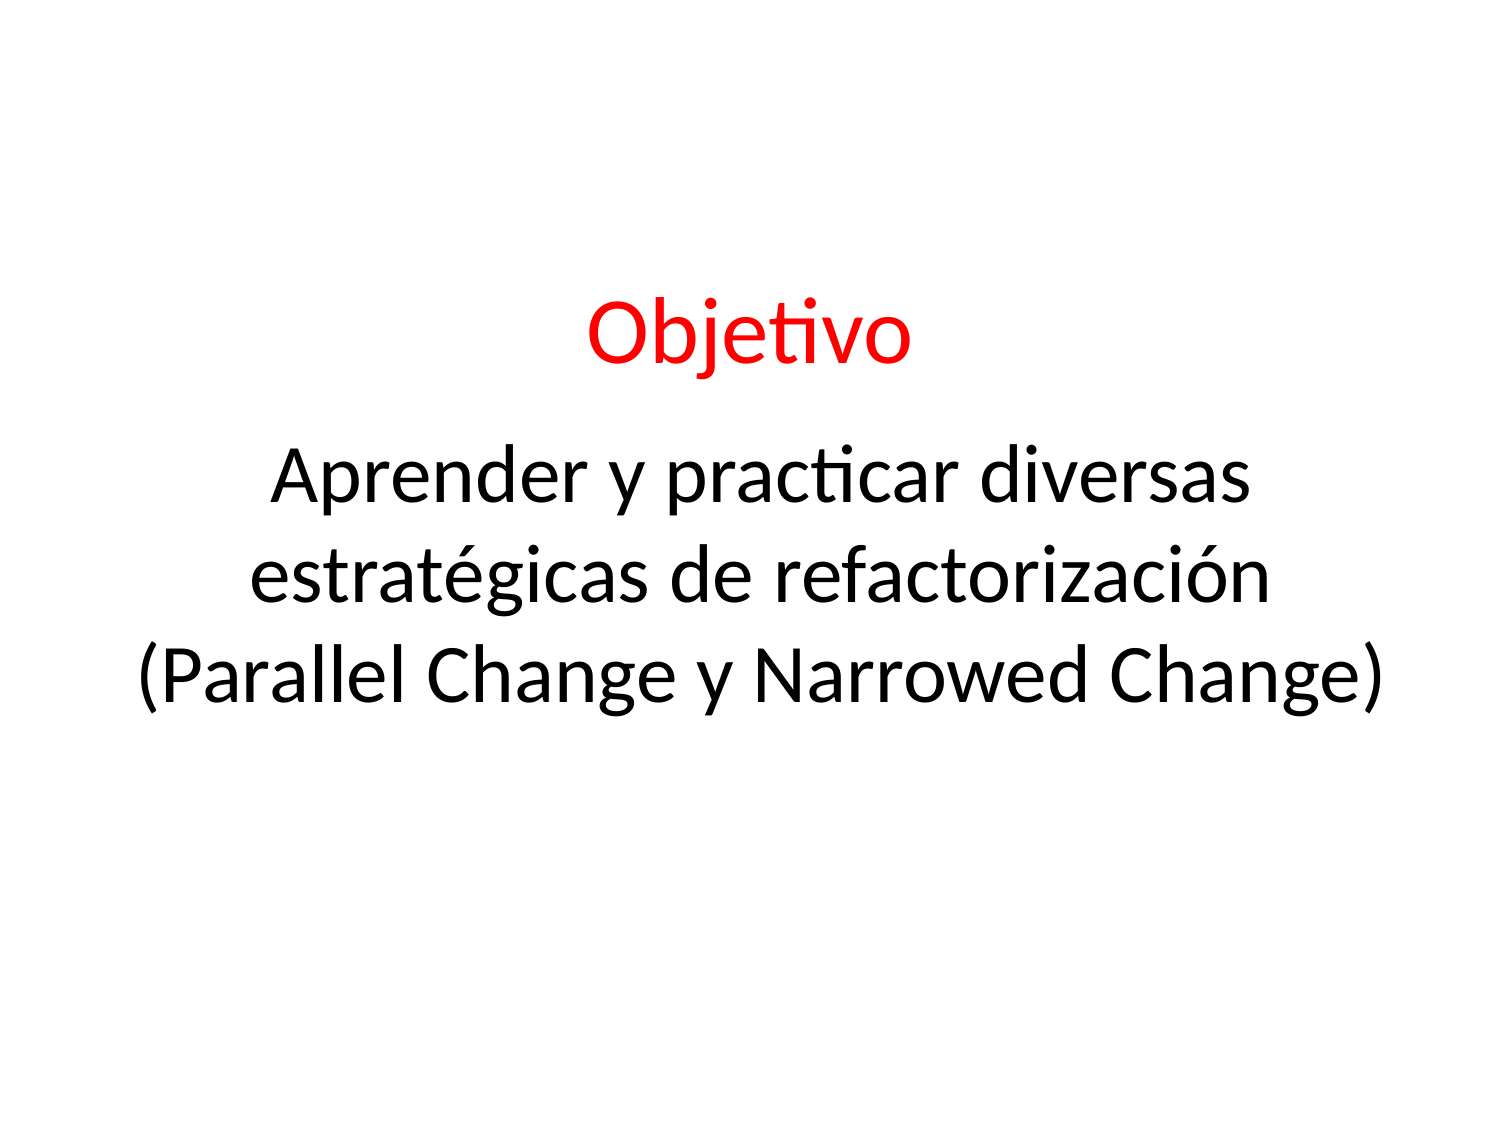

# Objetivo
Aprender y practicar diversas estratégicas de refactorización
(Parallel Change y Narrowed Change)